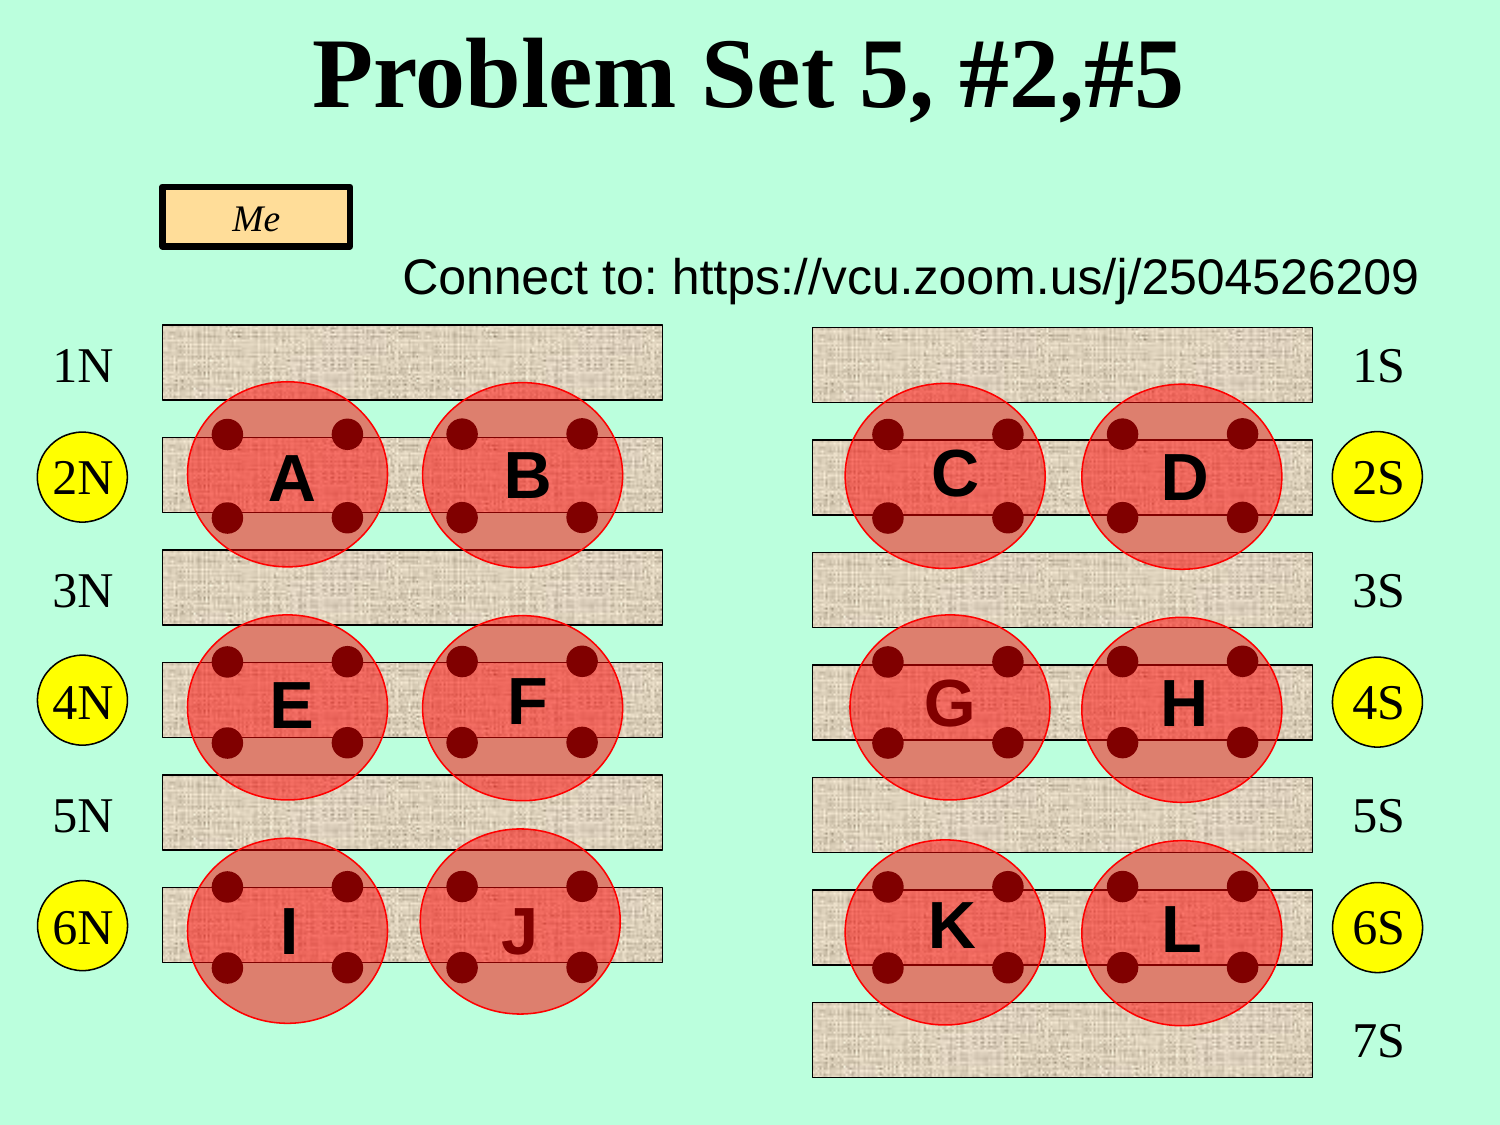

Problem Set 5, #2,#5
Me
Connect to: https://vcu.zoom.us/j/2504526209
1N

1S

C
B
D
A
F
G          H
E
K
L
I           J

2N

2S

3N

3S

4N

4S

5N

5S

6N

6S

7S